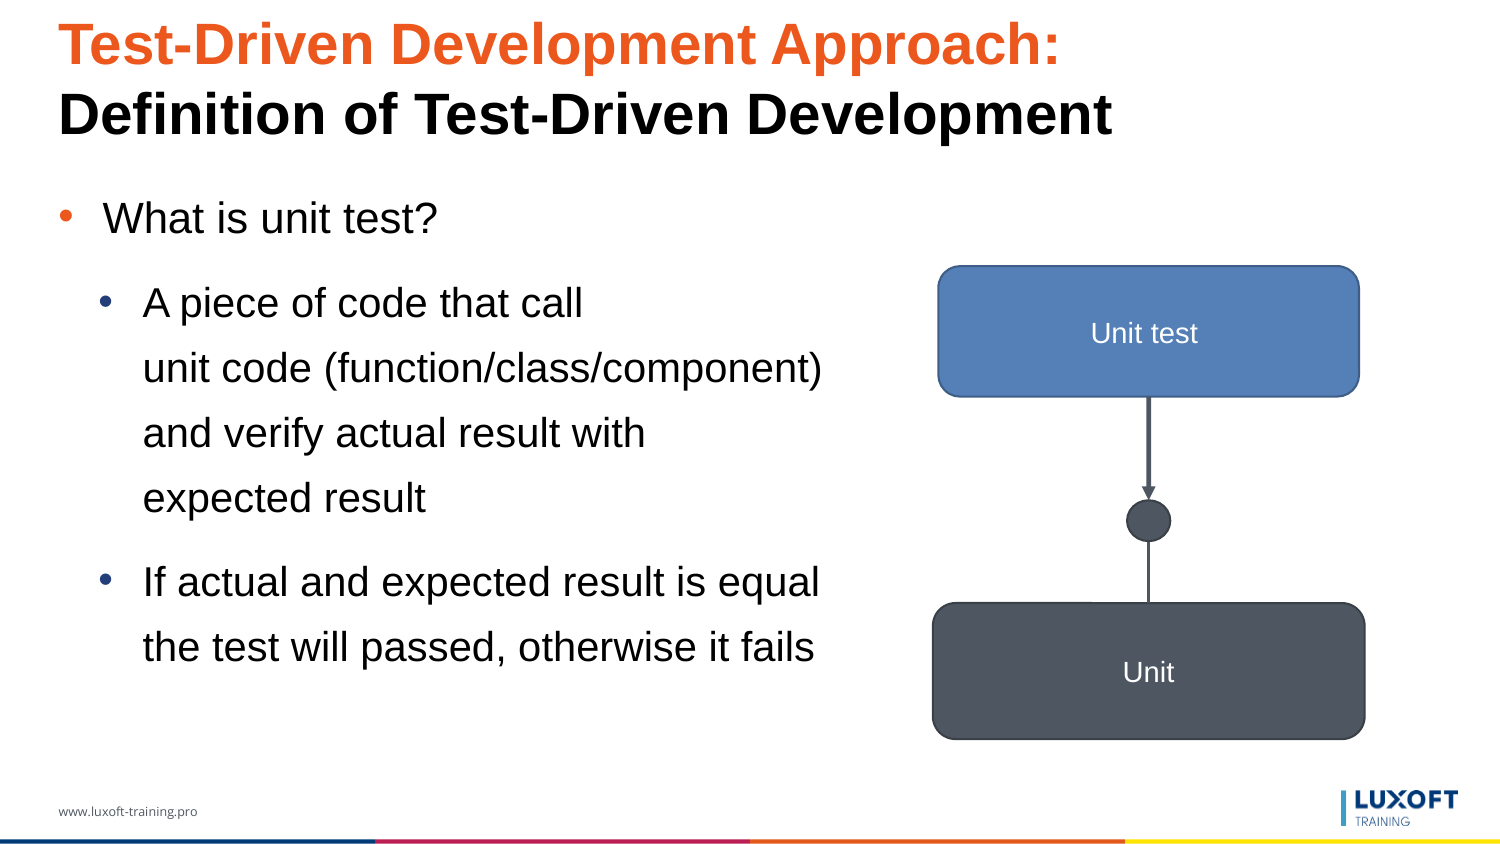

# Test-Driven Development Approach: Definition of Test-Driven Development
What is unit test?
A piece of code that call
unit code (function/class/component)
and verify actual result with
expected result
If actual and expected result is equal
the test will passed, otherwise it fails
Unit test

Unit